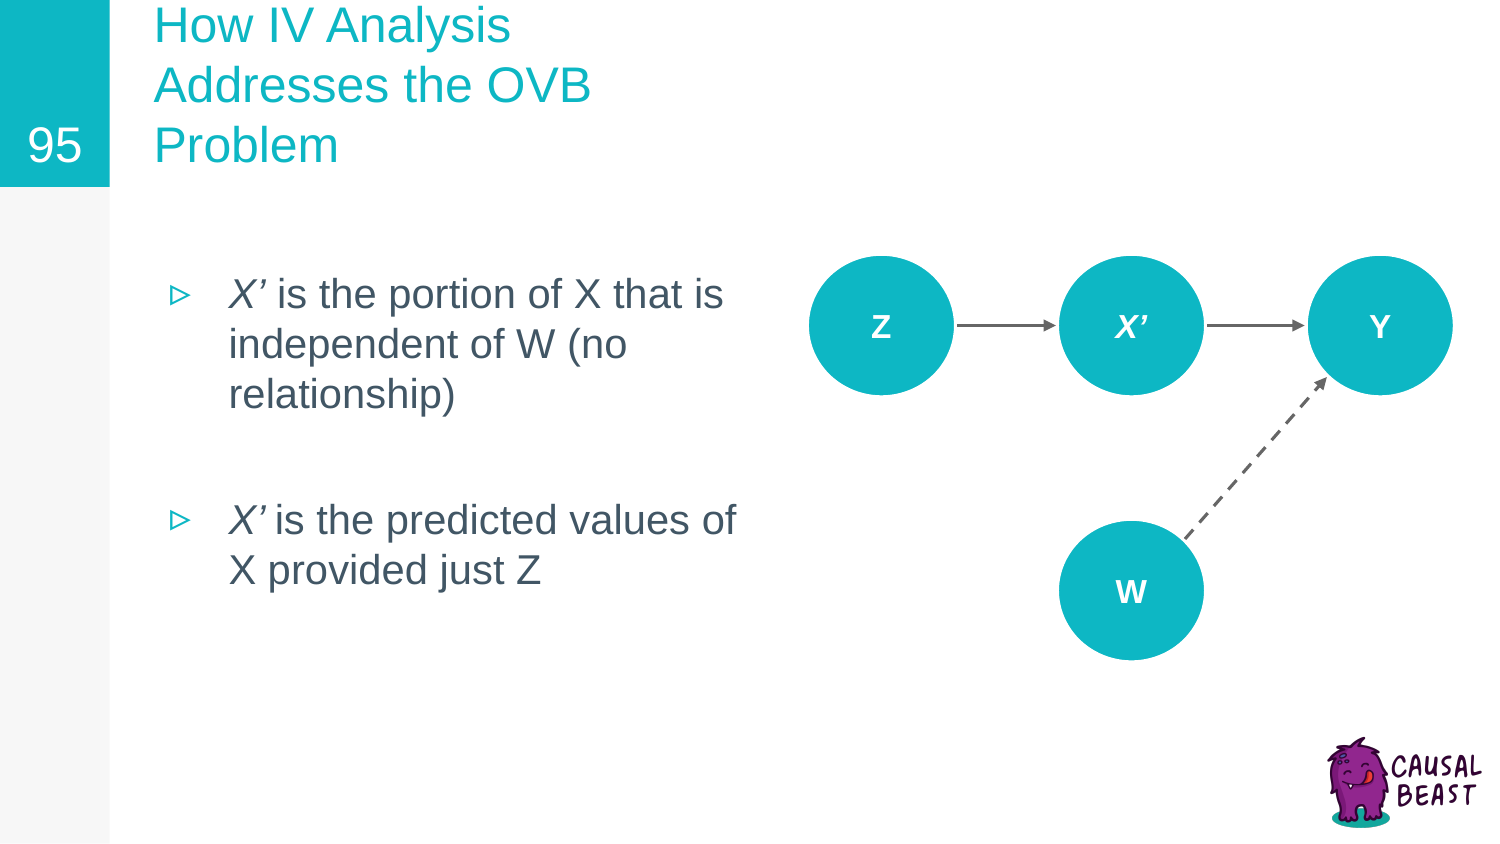

95
# How IV Analysis Addresses the OVB Problem
X’ is the portion of X that is independent of W (no relationship)

X’ is the predicted values of X provided just Z

Z
X’
Y
W